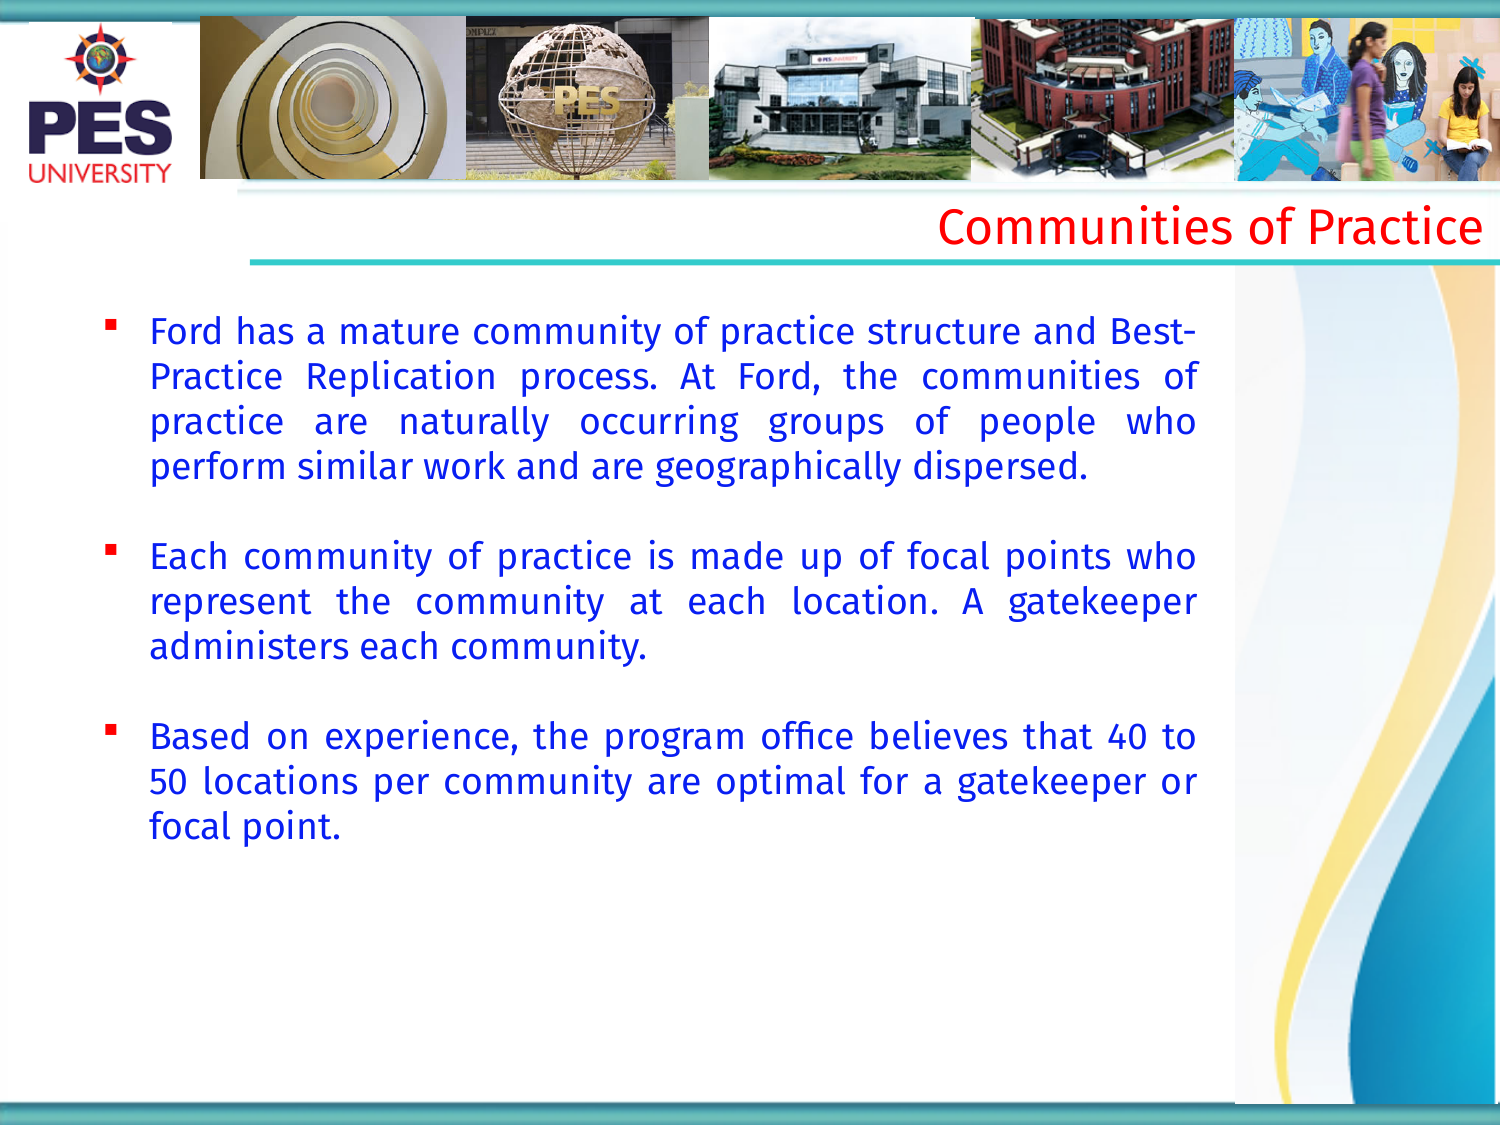

Communities of Practice

Ford has a mature community of practice structure and Best-Practice Replication process. At Ford, the communities of practice are naturally occurring groups of people who perform similar work and are geographically dispersed.

Each community of practice is made up of focal points who represent the community at each location. A gatekeeper administers each community.

Based on experience, the program office believes that 40 to 50 locations per community are optimal for a gatekeeper or focal point.